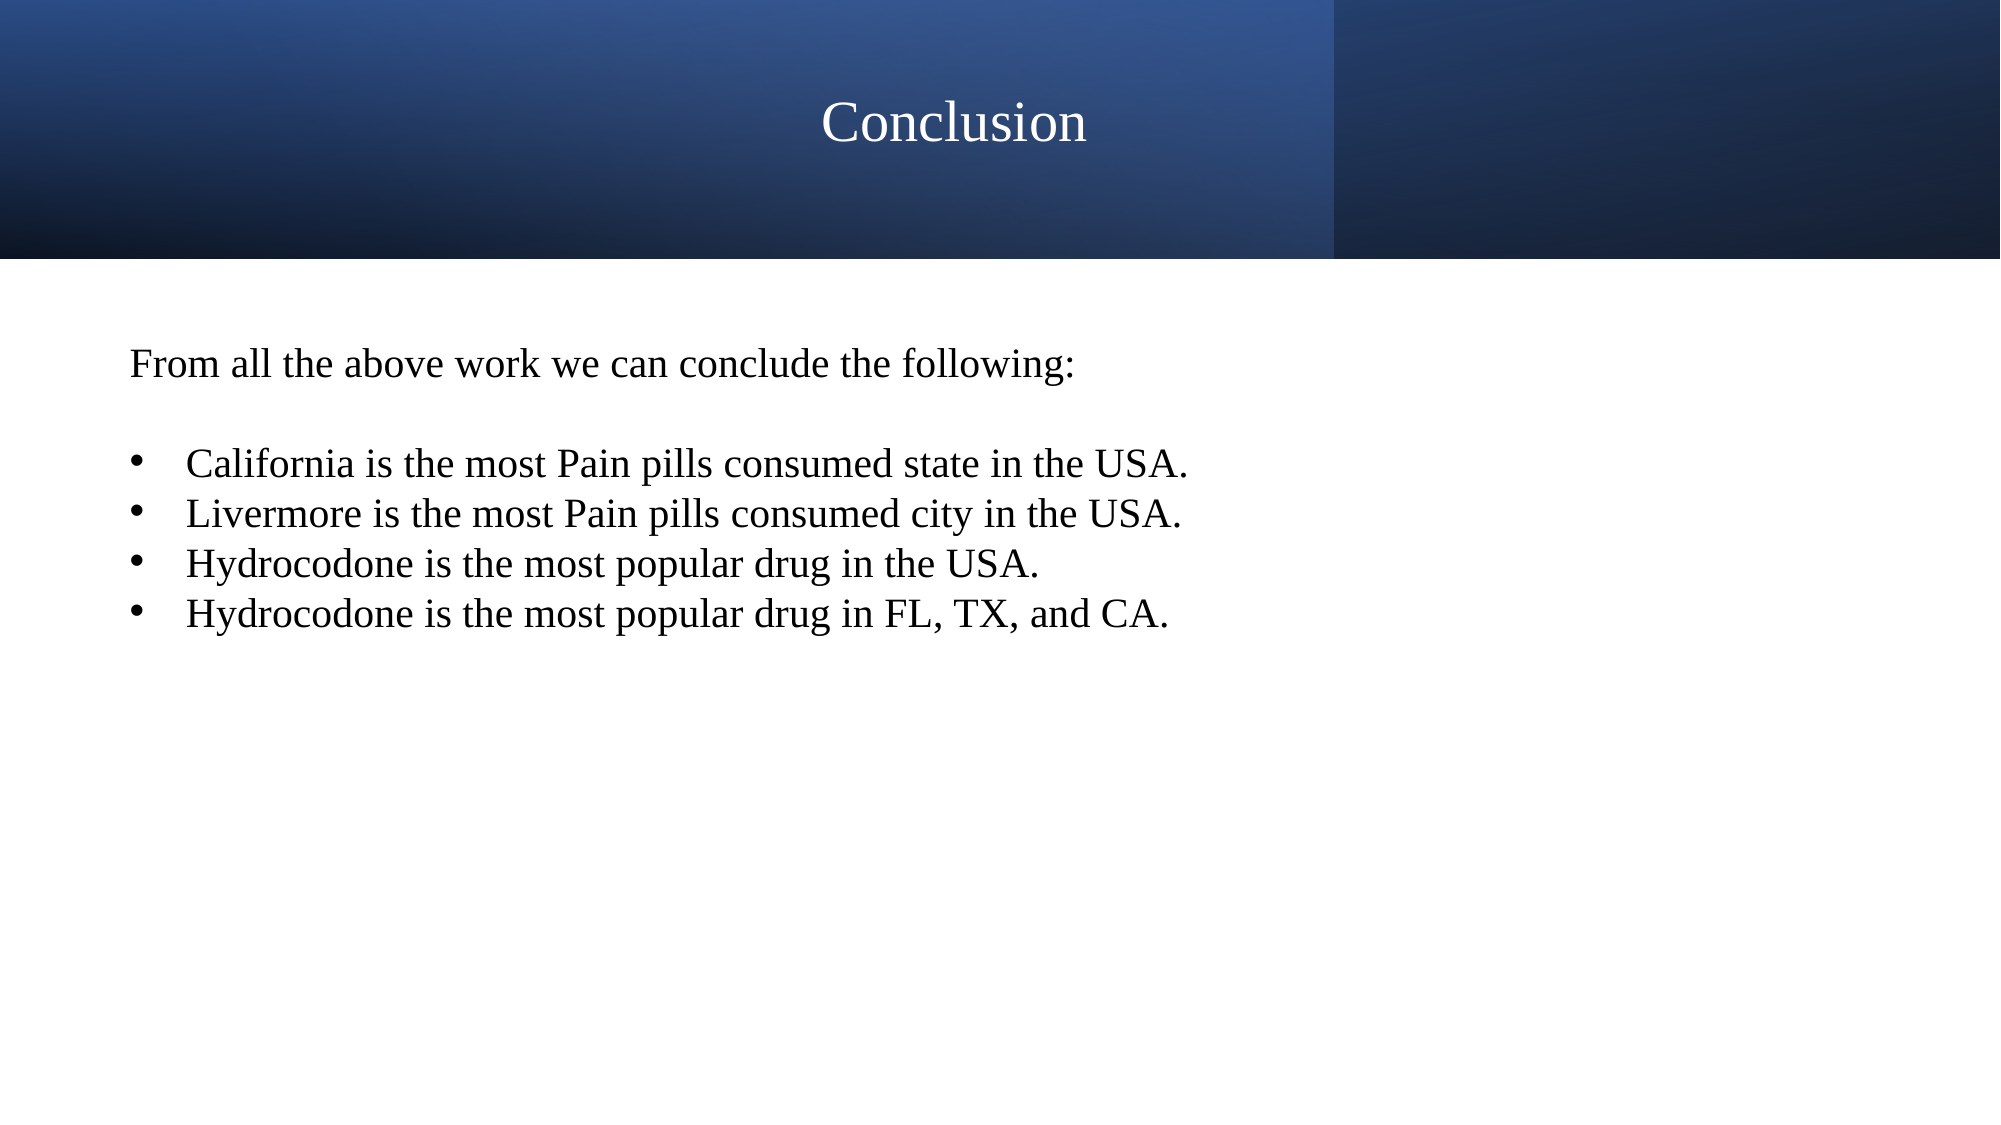

#
V
Conclusion

From all the above work we can conclude the following:

California is the most Pain pills consumed state in the USA.
Livermore is the most Pain pills consumed city in the USA.
Hydrocodone is the most popular drug in the USA.
Hydrocodone is the most popular drug in FL, TX, and CA.
Click to add text